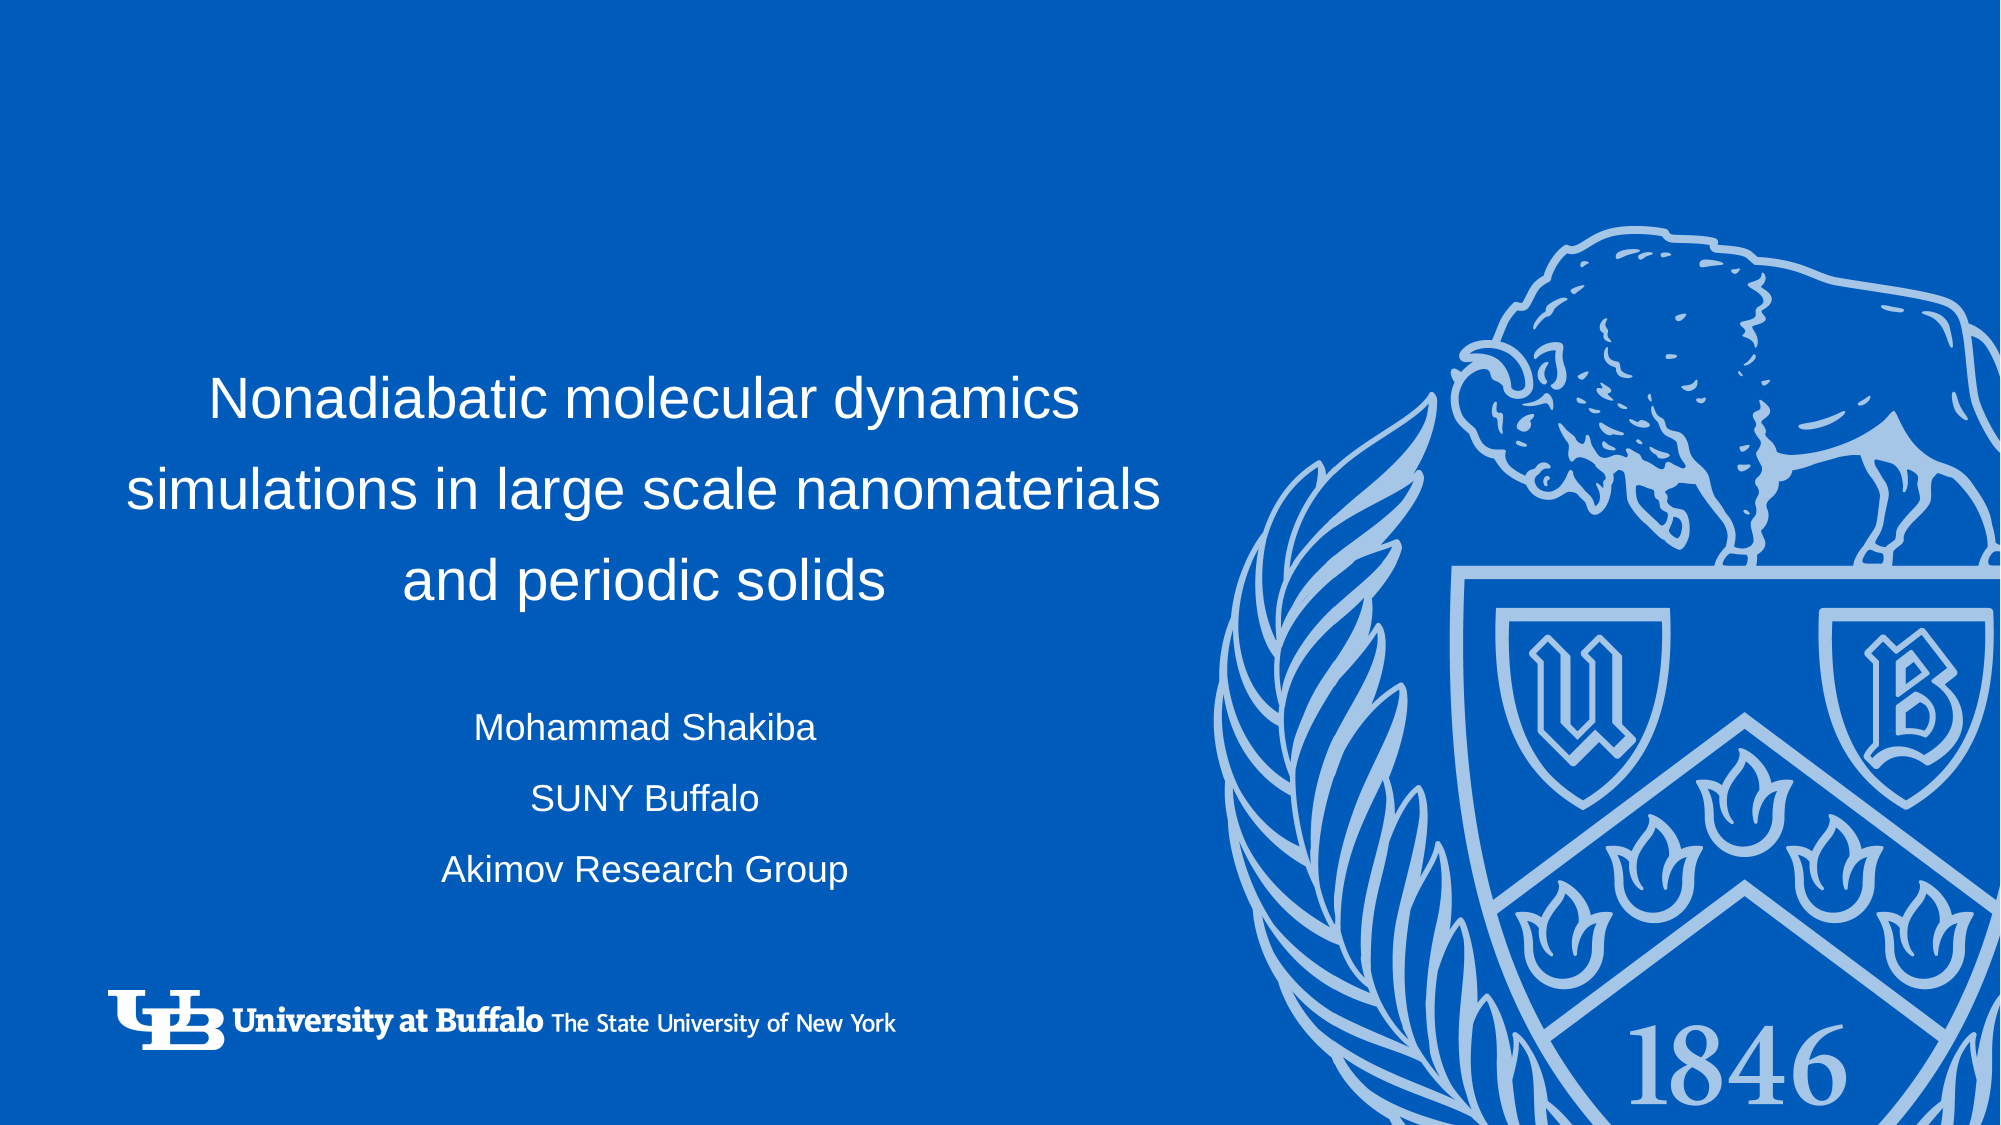

Nonadiabatic molecular dynamics simulations in large scale nanomaterials and periodic solids
Mohammad Shakiba
SUNY Buffalo
Akimov Research Group